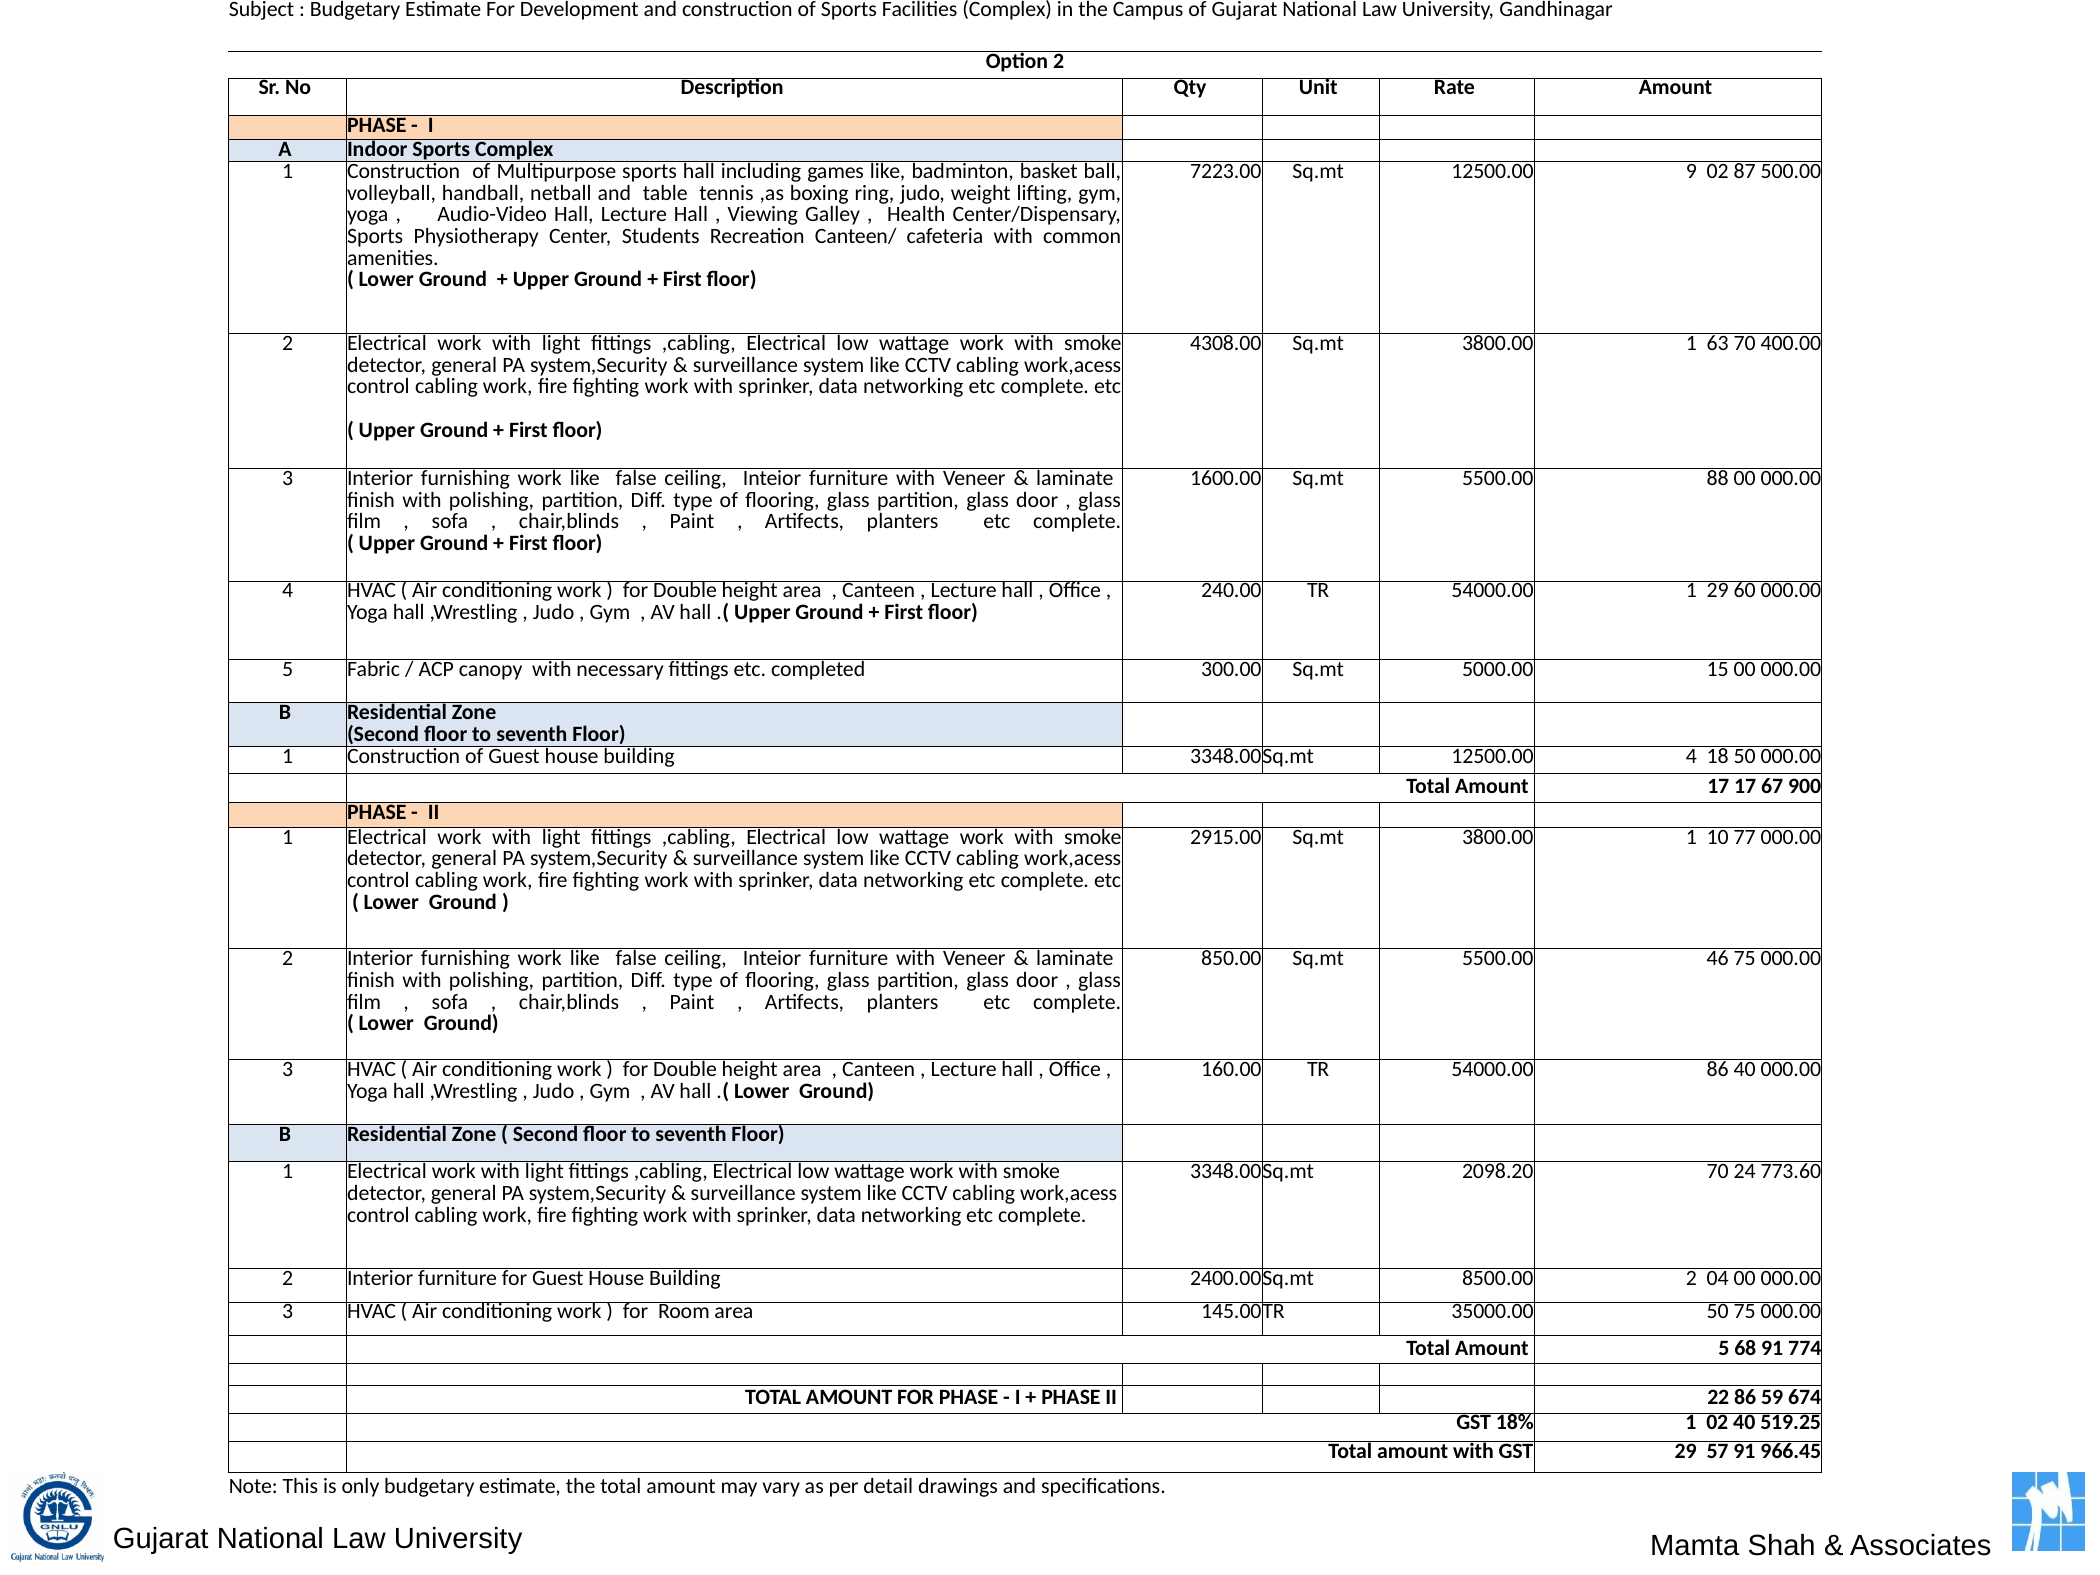

| Subject : Budgetary Estimate For Development and construction of Sports Facilities (Complex) in the Campus of Gujarat National Law University, Gandhinagar |  |  |  |  |  |
| --- | --- | --- | --- | --- | --- |
| Option 2 |  |  |  |  |  |
| Sr. No | Description | Qty | Unit | Rate | Amount |
|  | PHASE - I |  |  |  |  |
| A | Indoor Sports Complex |  |  |  |  |
| 1 | Construction of Multipurpose sports hall including games like, badminton, basket ball, volleyball, handball, netball and table tennis ,as boxing ring, judo, weight lifting, gym, yoga , Audio-Video Hall, Lecture Hall , Viewing Galley , Health Center/Dispensary, Sports Physiotherapy Center, Students Recreation Canteen/ cafeteria with common amenities. ( Lower Ground + Upper Ground + First floor) | 7223.00 | Sq.mt | 12500.00 | 9 02 87 500.00 |
| 2 | Electrical work with light fittings ,cabling, Electrical low wattage work with smoke detector, general PA system,Security & surveillance system like CCTV cabling work,acess control cabling work, fire fighting work with sprinker, data networking etc complete. etc ( Upper Ground + First floor) | 4308.00 | Sq.mt | 3800.00 | 1 63 70 400.00 |
| 3 | Interior furnishing work like false ceiling, Inteior furniture with Veneer & laminate finish with polishing, partition, Diff. type of flooring, glass partition, glass door , glass film , sofa , chair,blinds , Paint , Artifects, planters etc complete. ( Upper Ground + First floor) | 1600.00 | Sq.mt | 5500.00 | 88 00 000.00 |
| 4 | HVAC ( Air conditioning work ) for Double height area , Canteen , Lecture hall , Office , Yoga hall ,Wrestling , Judo , Gym , AV hall .( Upper Ground + First floor) | 240.00 | TR | 54000.00 | 1 29 60 000.00 |
| 5 | Fabric / ACP canopy with necessary fittings etc. completed | 300.00 | Sq.mt | 5000.00 | 15 00 000.00 |
| B | Residential Zone (Second floor to seventh Floor) |  |  |  |  |
| 1 | Construction of Guest house building | 3348.00 | Sq.mt | 12500.00 | 4 18 50 000.00 |
|  | Total Amount |  |  |  | 17 17 67 900 |
|  | PHASE - II |  |  |  |  |
| 1 | Electrical work with light fittings ,cabling, Electrical low wattage work with smoke detector, general PA system,Security & surveillance system like CCTV cabling work,acess control cabling work, fire fighting work with sprinker, data networking etc complete. etc ( Lower Ground ) | 2915.00 | Sq.mt | 3800.00 | 1 10 77 000.00 |
| 2 | Interior furnishing work like false ceiling, Inteior furniture with Veneer & laminate finish with polishing, partition, Diff. type of flooring, glass partition, glass door , glass film , sofa , chair,blinds , Paint , Artifects, planters etc complete. ( Lower Ground) | 850.00 | Sq.mt | 5500.00 | 46 75 000.00 |
| 3 | HVAC ( Air conditioning work ) for Double height area , Canteen , Lecture hall , Office , Yoga hall ,Wrestling , Judo , Gym , AV hall .( Lower Ground) | 160.00 | TR | 54000.00 | 86 40 000.00 |
| B | Residential Zone ( Second floor to seventh Floor) |  |  |  |  |
| 1 | Electrical work with light fittings ,cabling, Electrical low wattage work with smoke detector, general PA system,Security & surveillance system like CCTV cabling work,acess control cabling work, fire fighting work with sprinker, data networking etc complete. | 3348.00 | Sq.mt | 2098.20 | 70 24 773.60 |
| 2 | Interior furniture for Guest House Building | 2400.00 | Sq.mt | 8500.00 | 2 04 00 000.00 |
| 3 | HVAC ( Air conditioning work ) for Room area | 145.00 | TR | 35000.00 | 50 75 000.00 |
|  | Total Amount |  |  |  | 5 68 91 774 |
|  |  |  |  |  |  |
|  | TOTAL AMOUNT FOR PHASE - I + PHASE II |  |  |  | 22 86 59 674 |
|  | GST 18% |  |  |  | 1 02 40 519.25 |
|  | Total amount with GST |  |  |  | 29 57 91 966.45 |
| Note: This is only budgetary estimate, the total amount may vary as per detail drawings and specifications. |  |  |  |  |  |